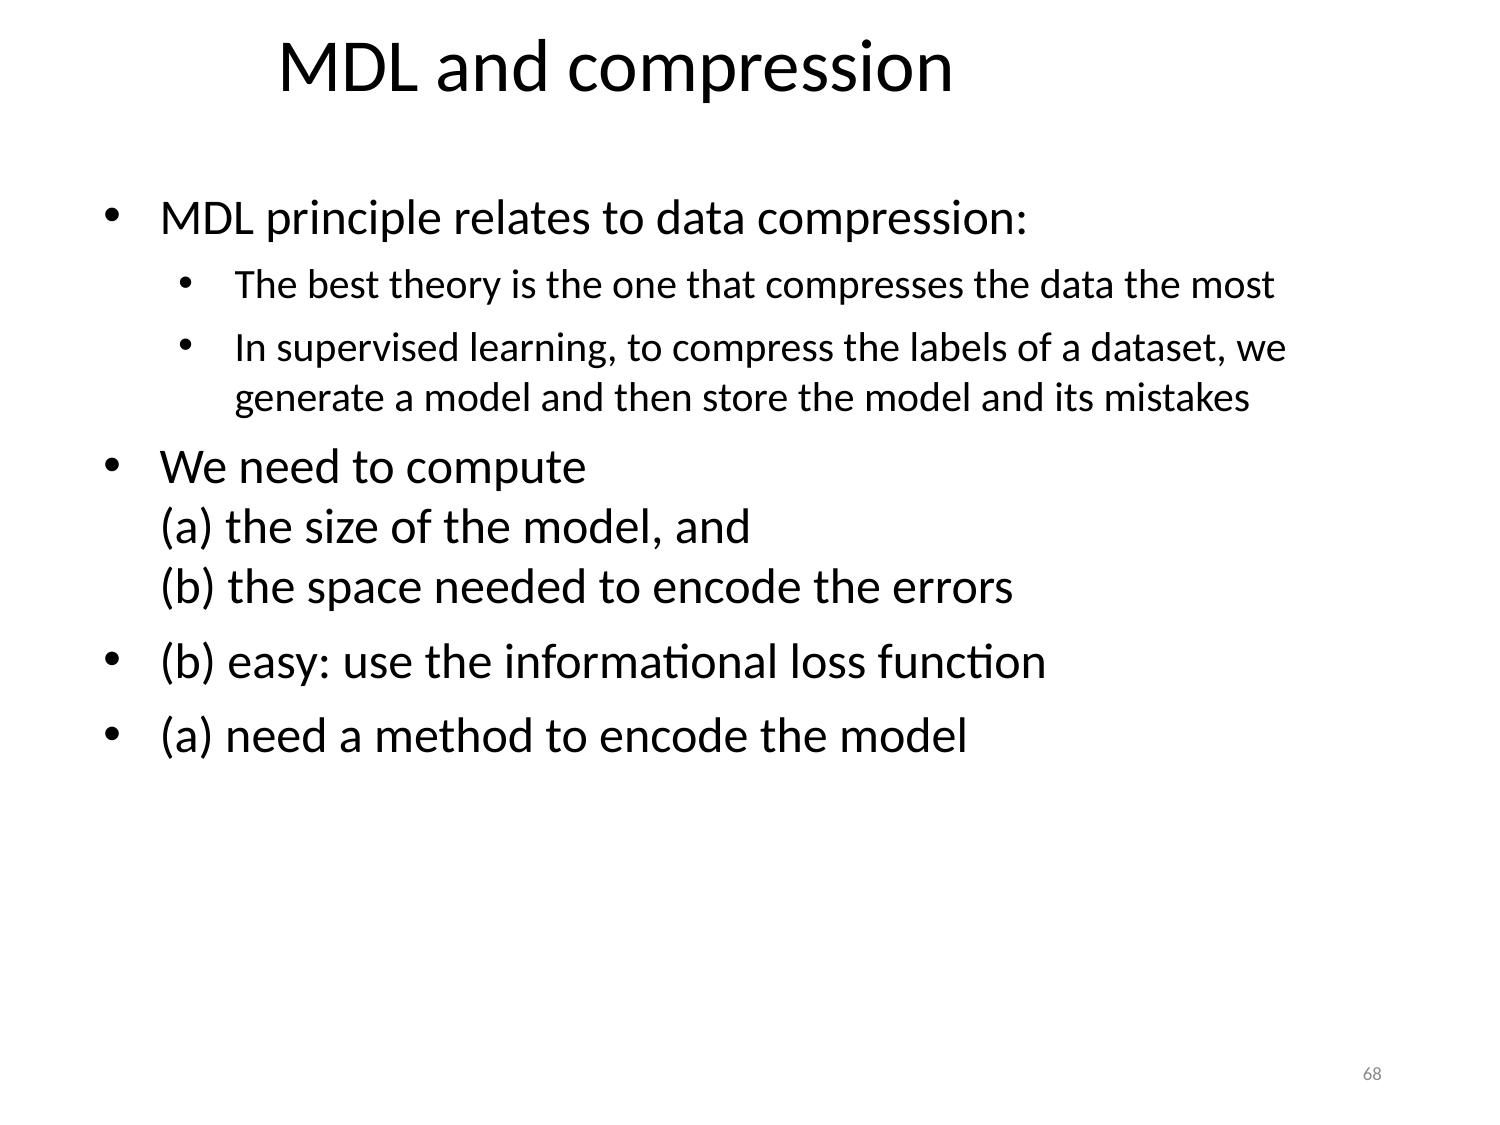

MDL and compression
MDL principle relates to data compression:
The best theory is the one that compresses the data the most
In supervised learning, to compress the labels of a dataset, we generate a model and then store the model and its mistakes
We need to compute
(a) the size of the model, and
(b) the space needed to encode the errors
(b) easy: use the informational loss function
(a) need a method to encode the model
68